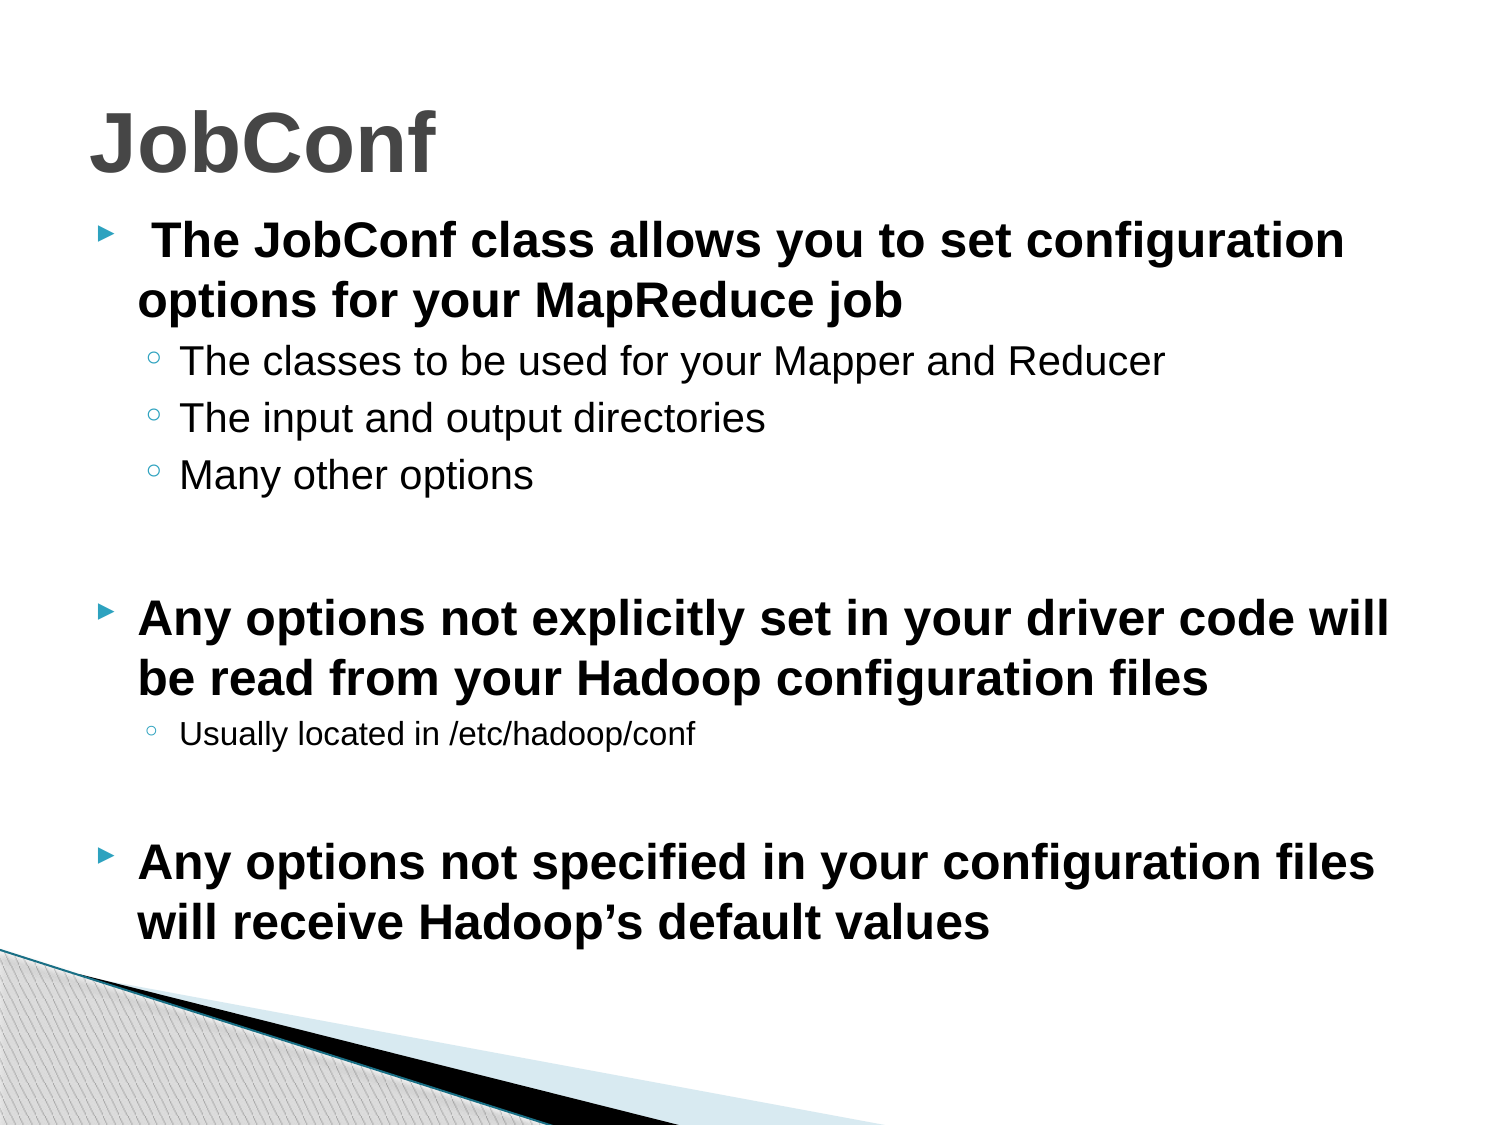

# JobConf

 The JobConf class allows you to set configuration options for your MapReduce job
The classes to be used for your Mapper and Reducer
The input and output directories
Many other options

Any options not explicitly set in your driver code will be read from your Hadoop configuration files
Usually located in /etc/hadoop/conf

Any options not specified in your configuration files will receive Hadoop’s default values